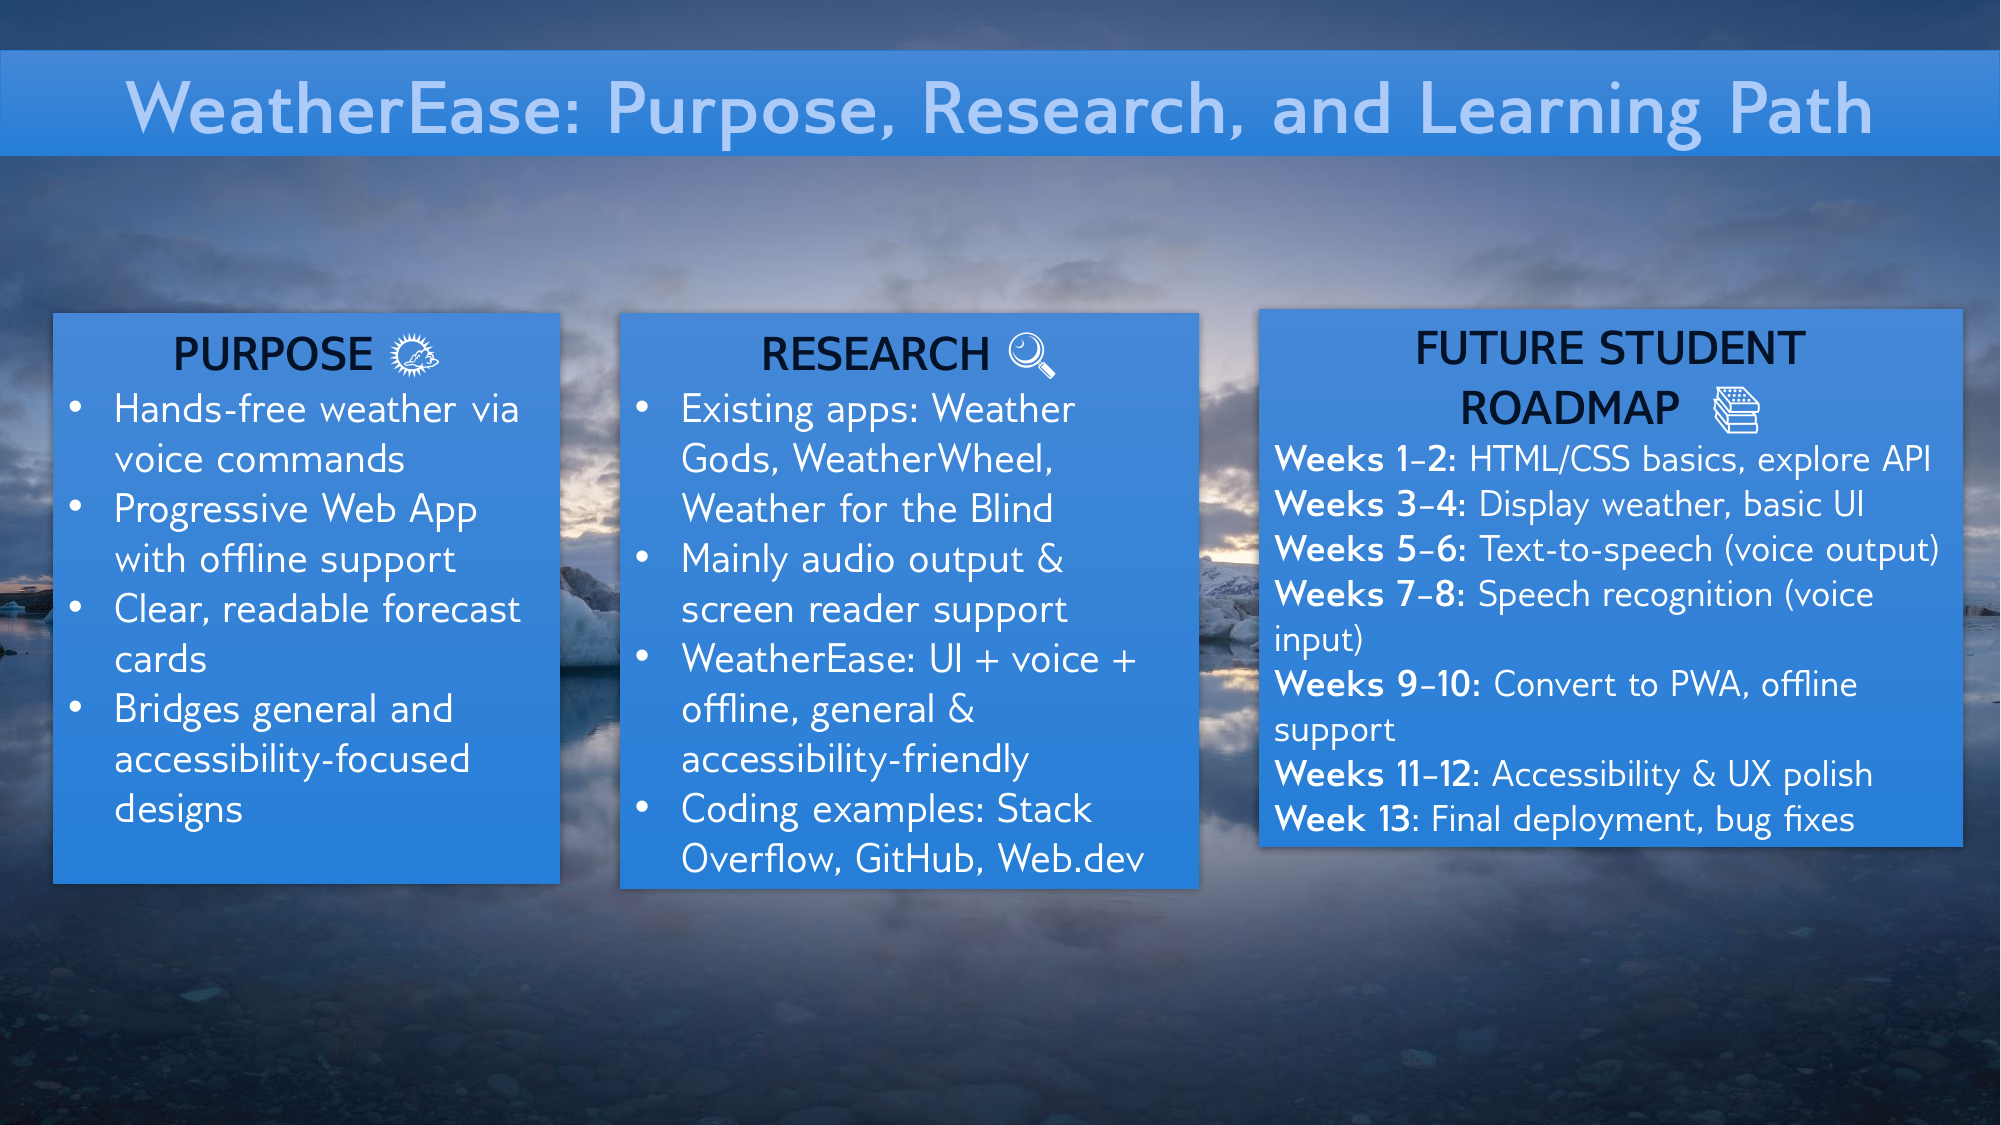

WeatherEase: Purpose, Research, and Learning Path
FUTURE STUDENT ROADMAP  📚
Weeks 1–2: HTML/CSS basics, explore API
Weeks 3–4: Display weather, basic UI
Weeks 5–6: Text-to-speech (voice output)
Weeks 7–8: Speech recognition (voice input)
Weeks 9–10: Convert to PWA, offline support
Weeks 11–12: Accessibility & UX polish
Week 13: Final deployment, bug fixes
PURPOSE 🌤️
Hands-free weather via voice commands
Progressive Web App with offline support
Clear, readable forecast cards
Bridges general and accessibility-focused designs

RESEARCH 🔍
Existing apps: Weather Gods, WeatherWheel, Weather for the Blind
Mainly audio output & screen reader support
WeatherEase: UI + voice + offline, general & accessibility-friendly
Coding examples: Stack Overflow, GitHub, Web.dev